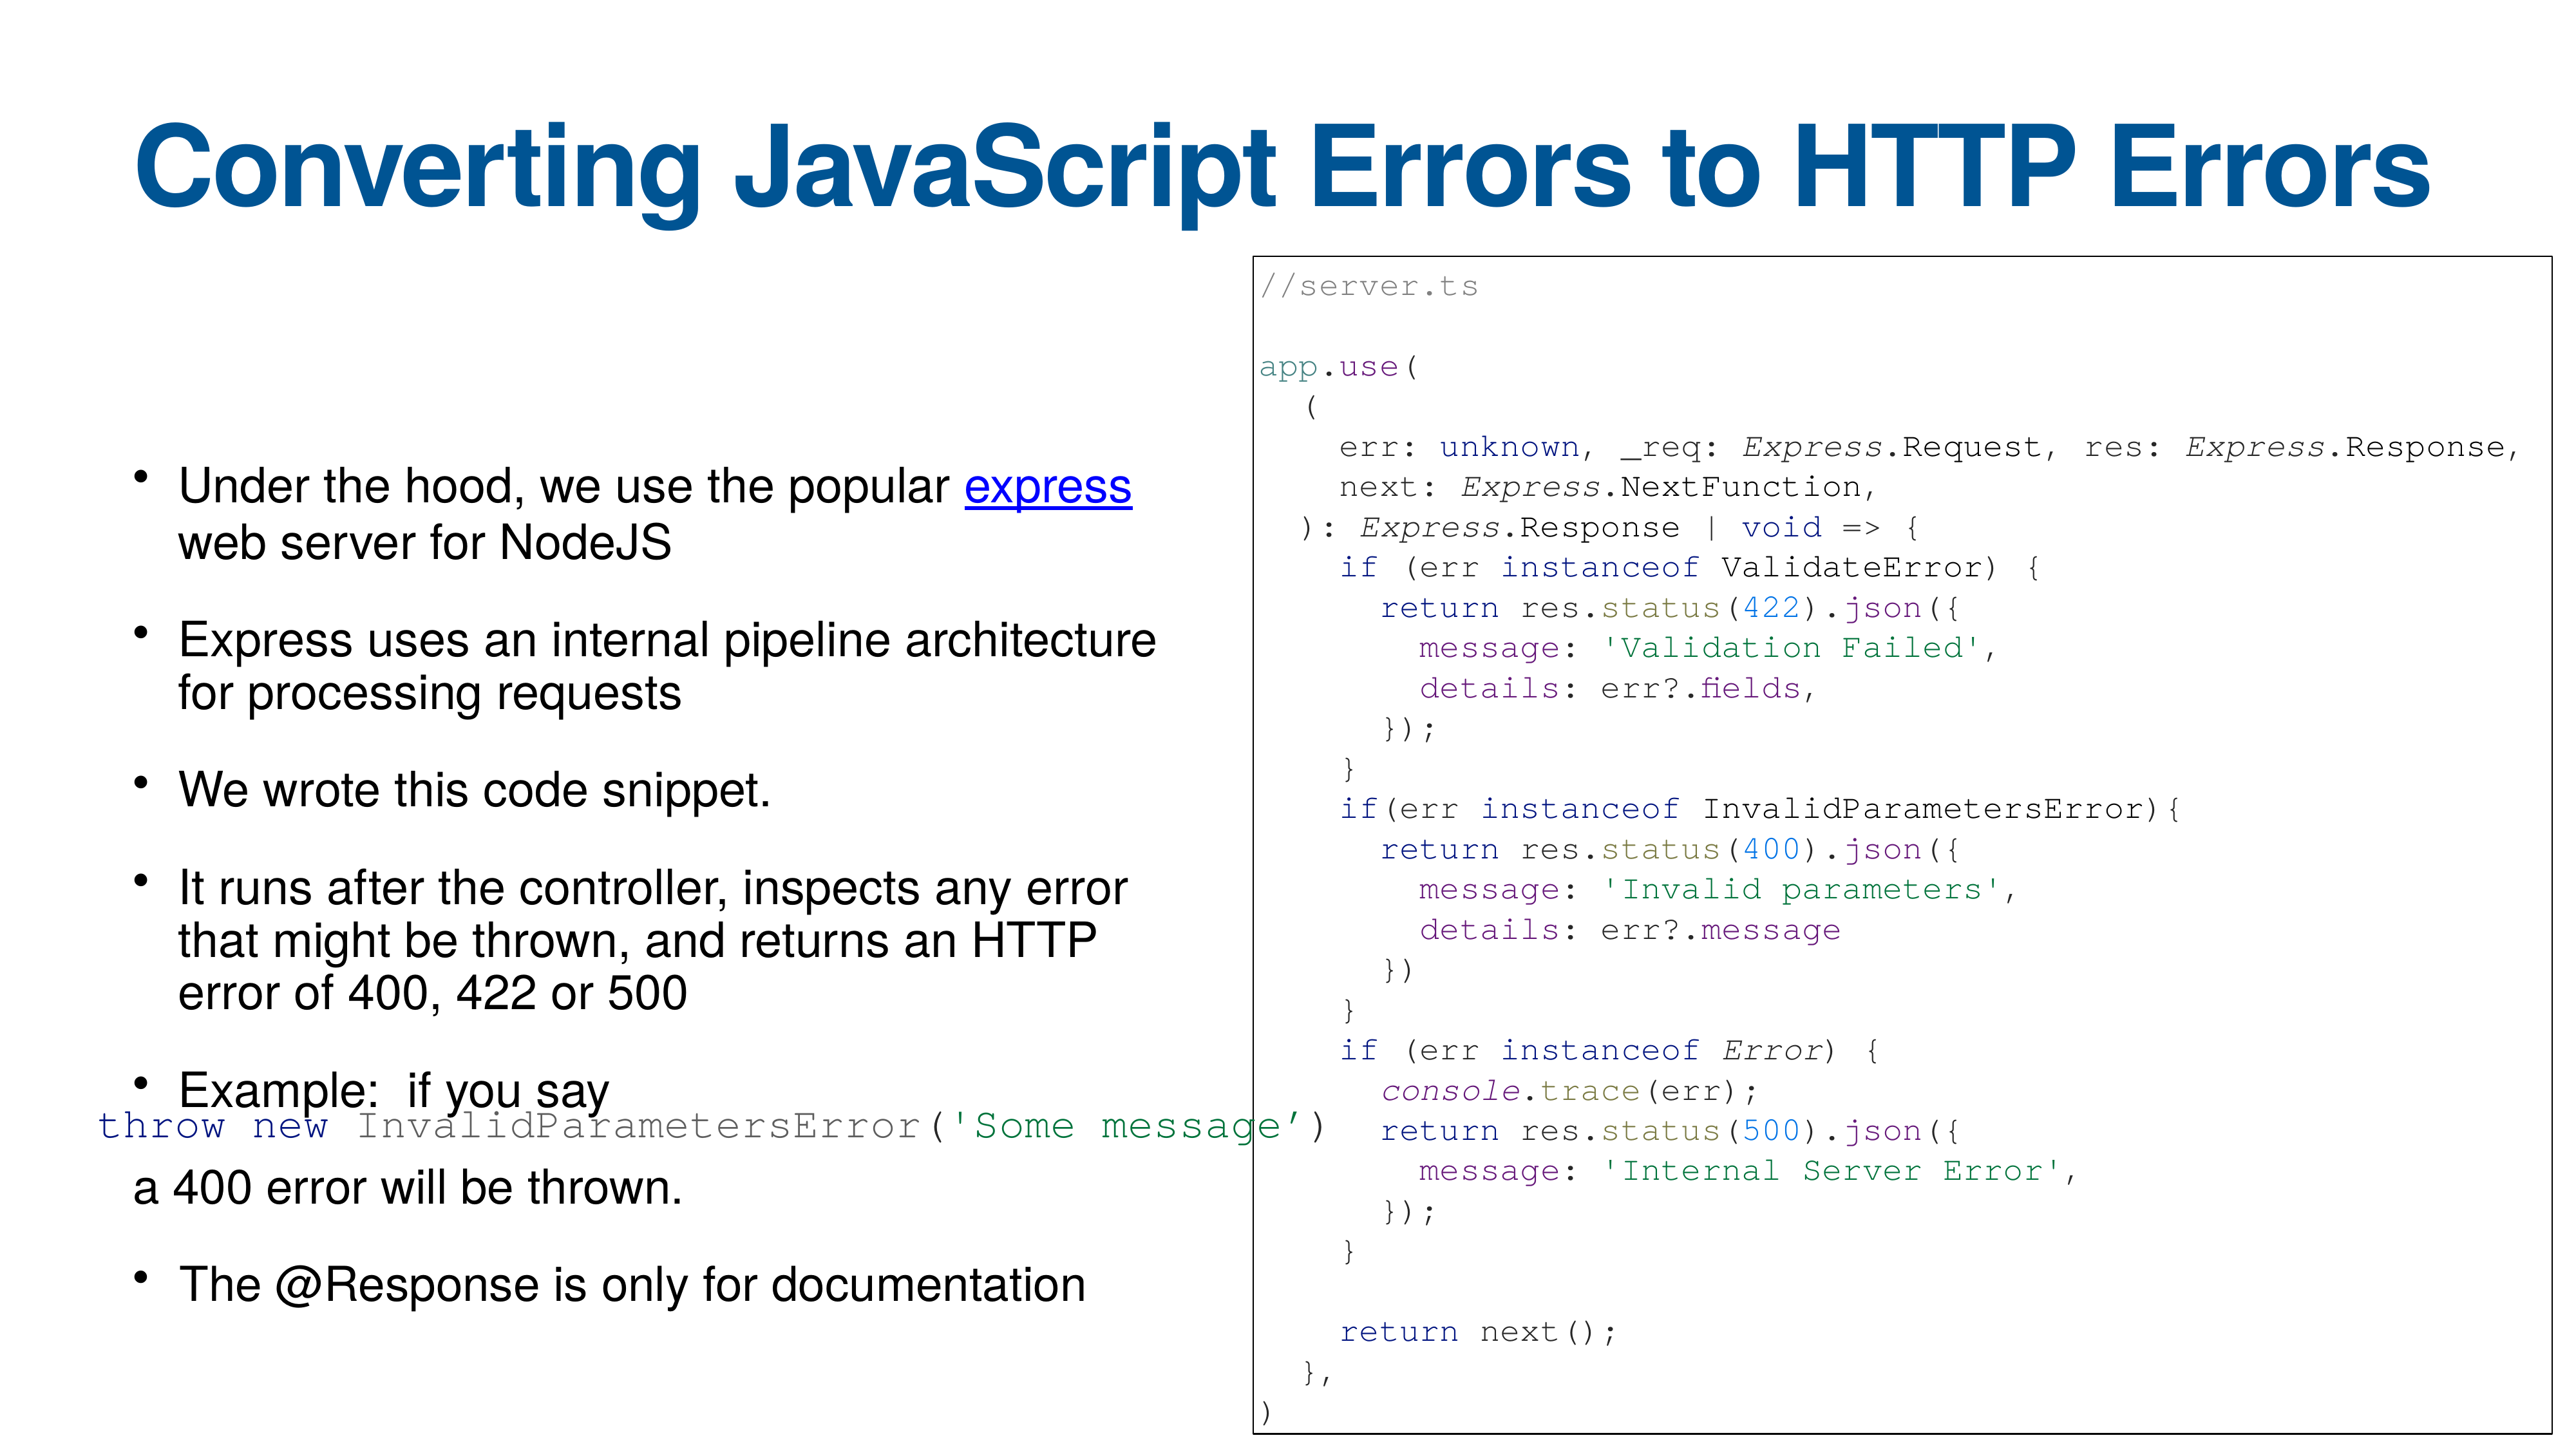

# Converting JavaScript Errors to HTTP Errors

//server.ts

app.use(
  (
    err: unknown, _req: Express.Request, res: Express.Response,
    next: Express.NextFunction,
  ): Express.Response | void => {
    if (err instanceof ValidateError) {
      return res.status(422).json({
        message: 'Validation Failed',
        details: err?.fields,
      });
    }
    if(err instanceof InvalidParametersError){
      return res.status(400).json({
        message: 'Invalid parameters',
        details: err?.message
      })
    }
    if (err instanceof Error) {
      console.trace(err);
      return res.status(500).json({
        message: 'Internal Server Error',
      });
    }

    return next();
  },
)
Under the hood, we use the popular express web server for NodeJS
Express uses an internal pipeline architecture for processing requests
We wrote this code snippet.
It runs after the controller, inspects any error that might be thrown, and returns an HTTP error of 400, 422 or 500
Example:  if you say
a 400 error will be thrown.
The @Response is only for documentation
throw new InvalidParametersError('Some message’)